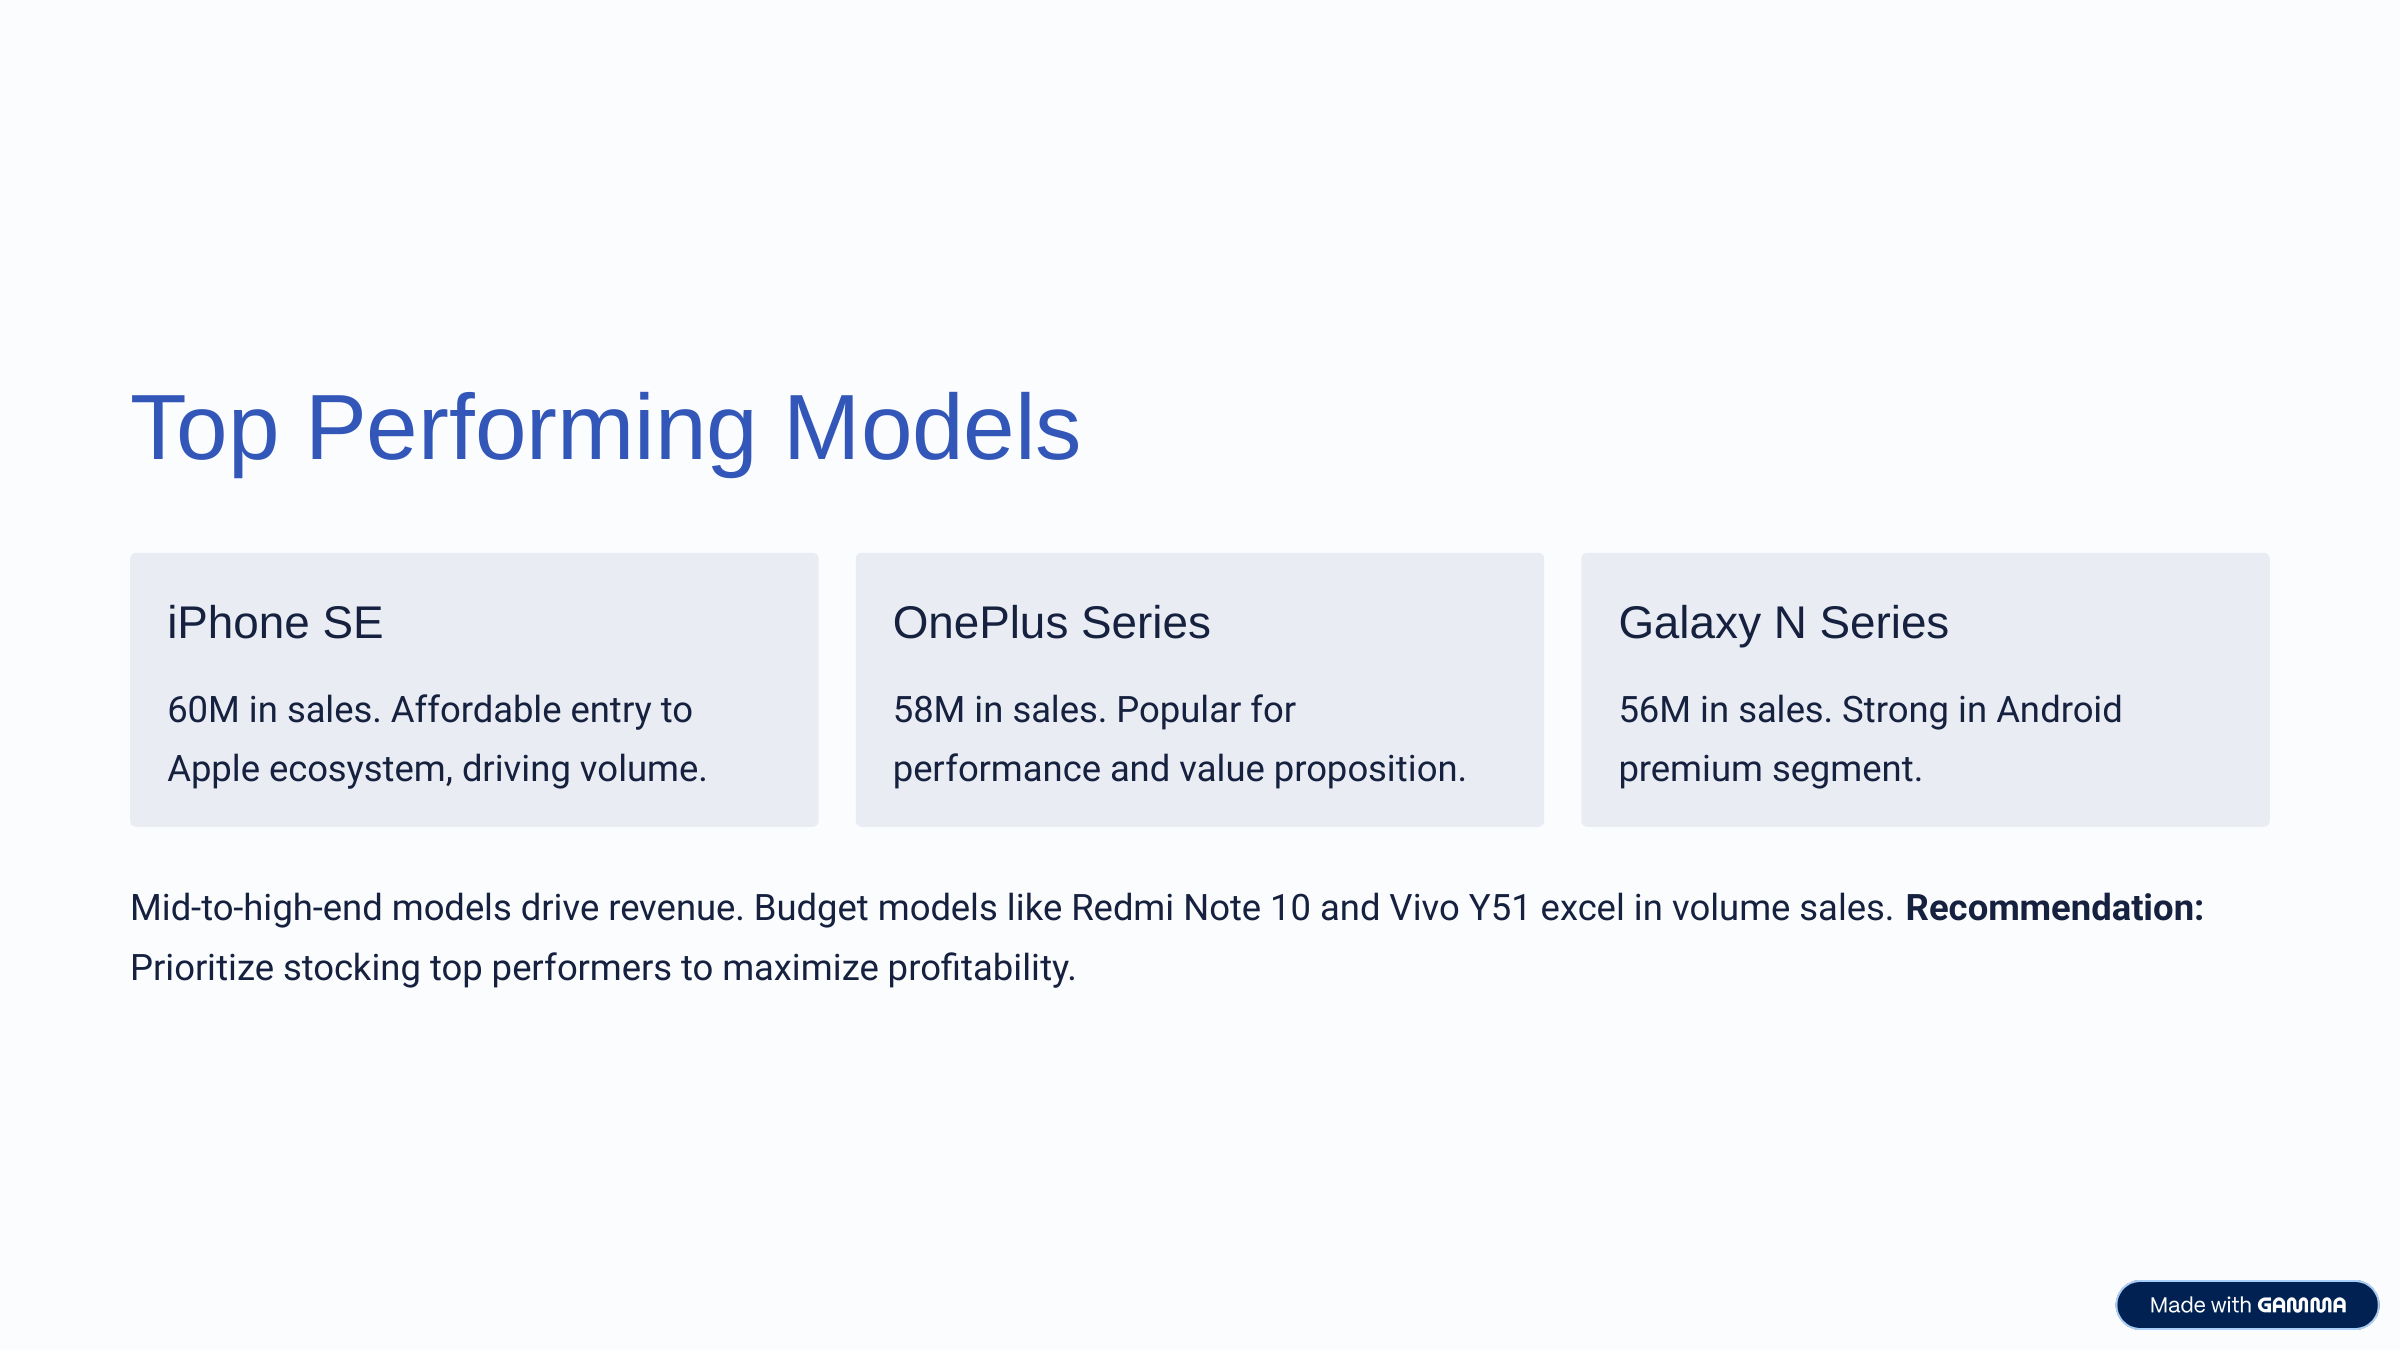

Top Performing Models

iPhone SE
OnePlus Series
Galaxy N Series
60M in sales. Affordable entry to Apple ecosystem, driving volume.
58M in sales. Popular for performance and value proposition.
56M in sales. Strong in Android premium segment.
Mid-to-high-end models drive revenue. Budget models like Redmi Note 10 and Vivo Y51 excel in volume sales. Recommendation: Prioritize stocking top performers to maximize profitability.